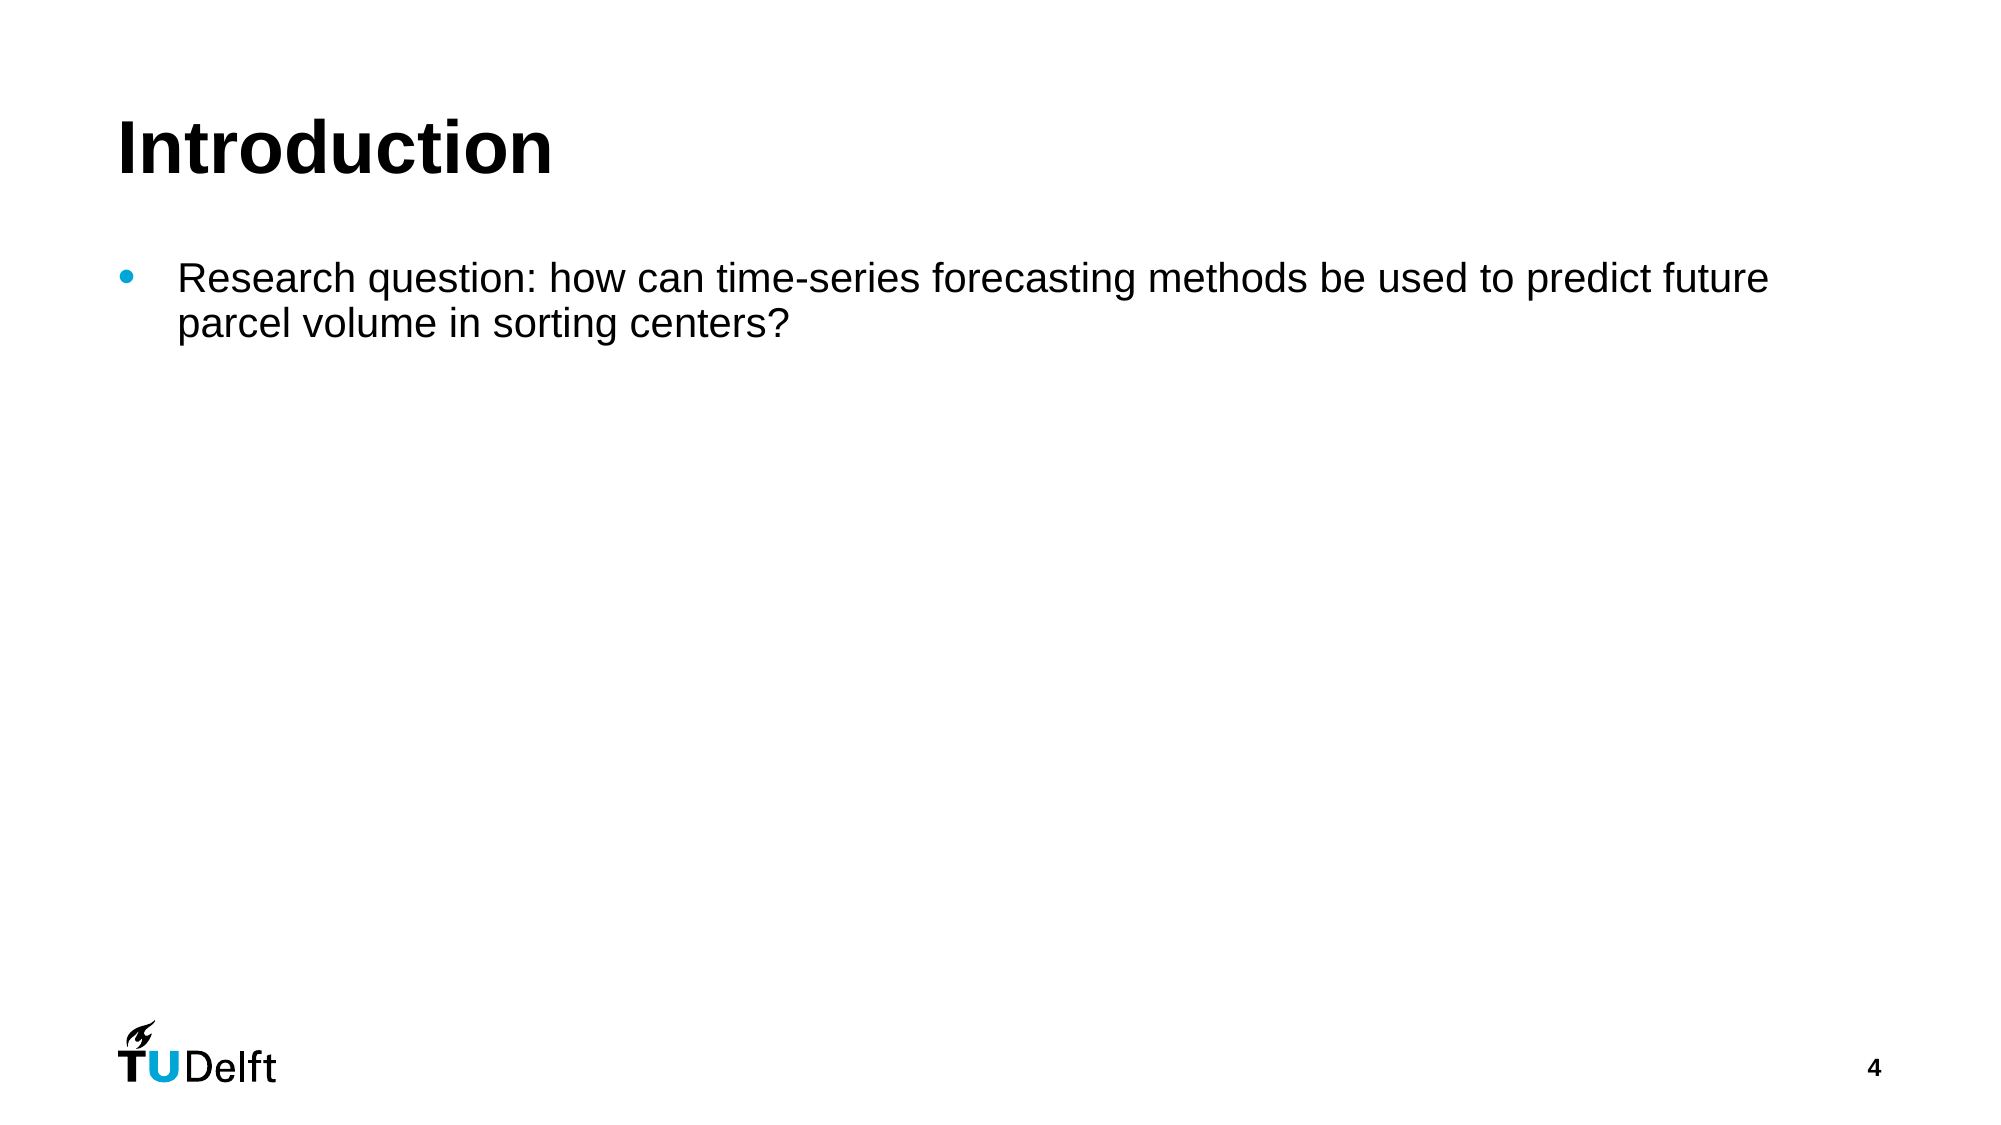

# Introduction
Research question: how can time-series forecasting methods be used to predict future parcel volume in sorting centers?

4